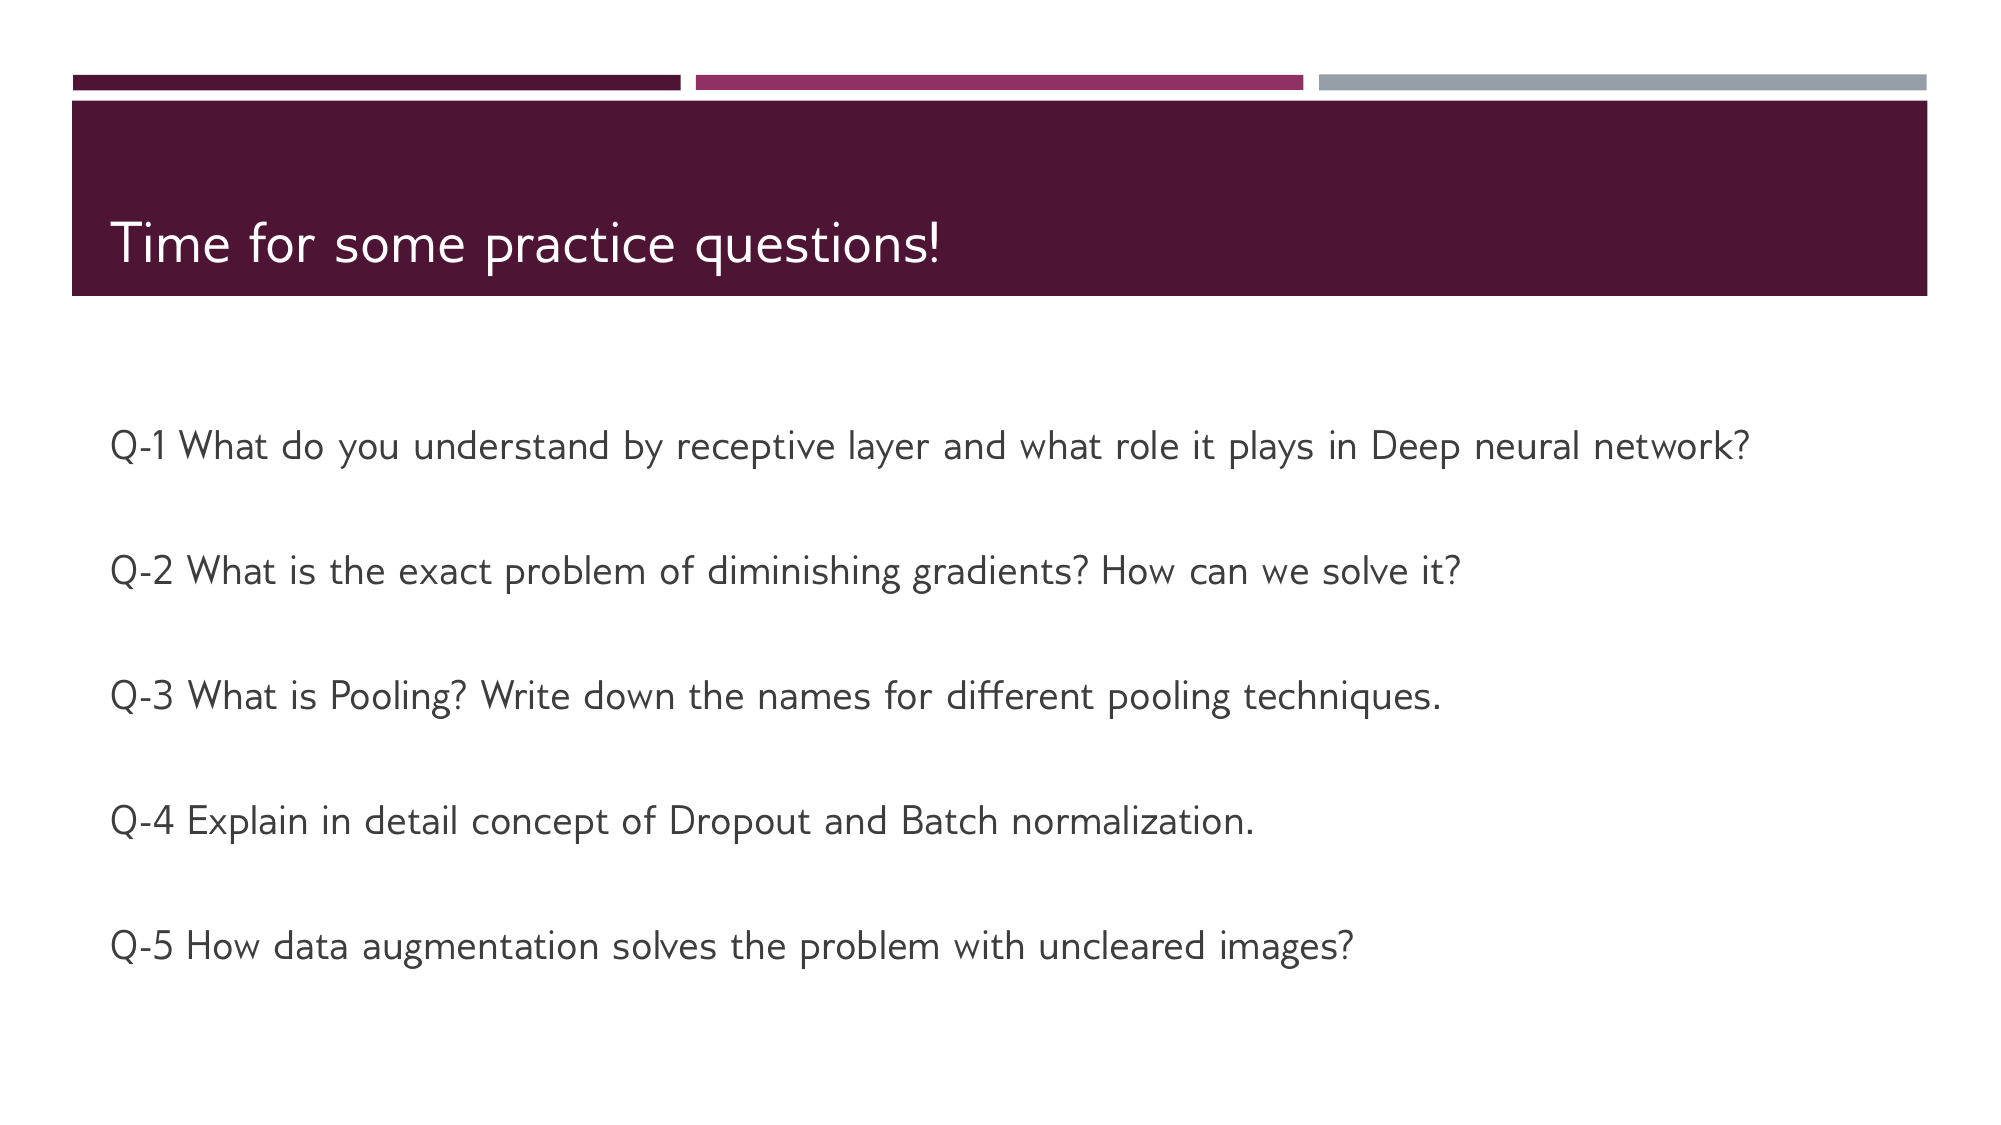

# Time for some practice questions!
Q-1 What do you understand by receptive layer and what role it plays in Deep neural network?

Q-2 What is the exact problem of diminishing gradients? How can we solve it?

Q-3 What is Pooling? Write down the names for different pooling techniques.

Q-4 Explain in detail concept of Dropout and Batch normalization.

Q-5 How data augmentation solves the problem with uncleared images?